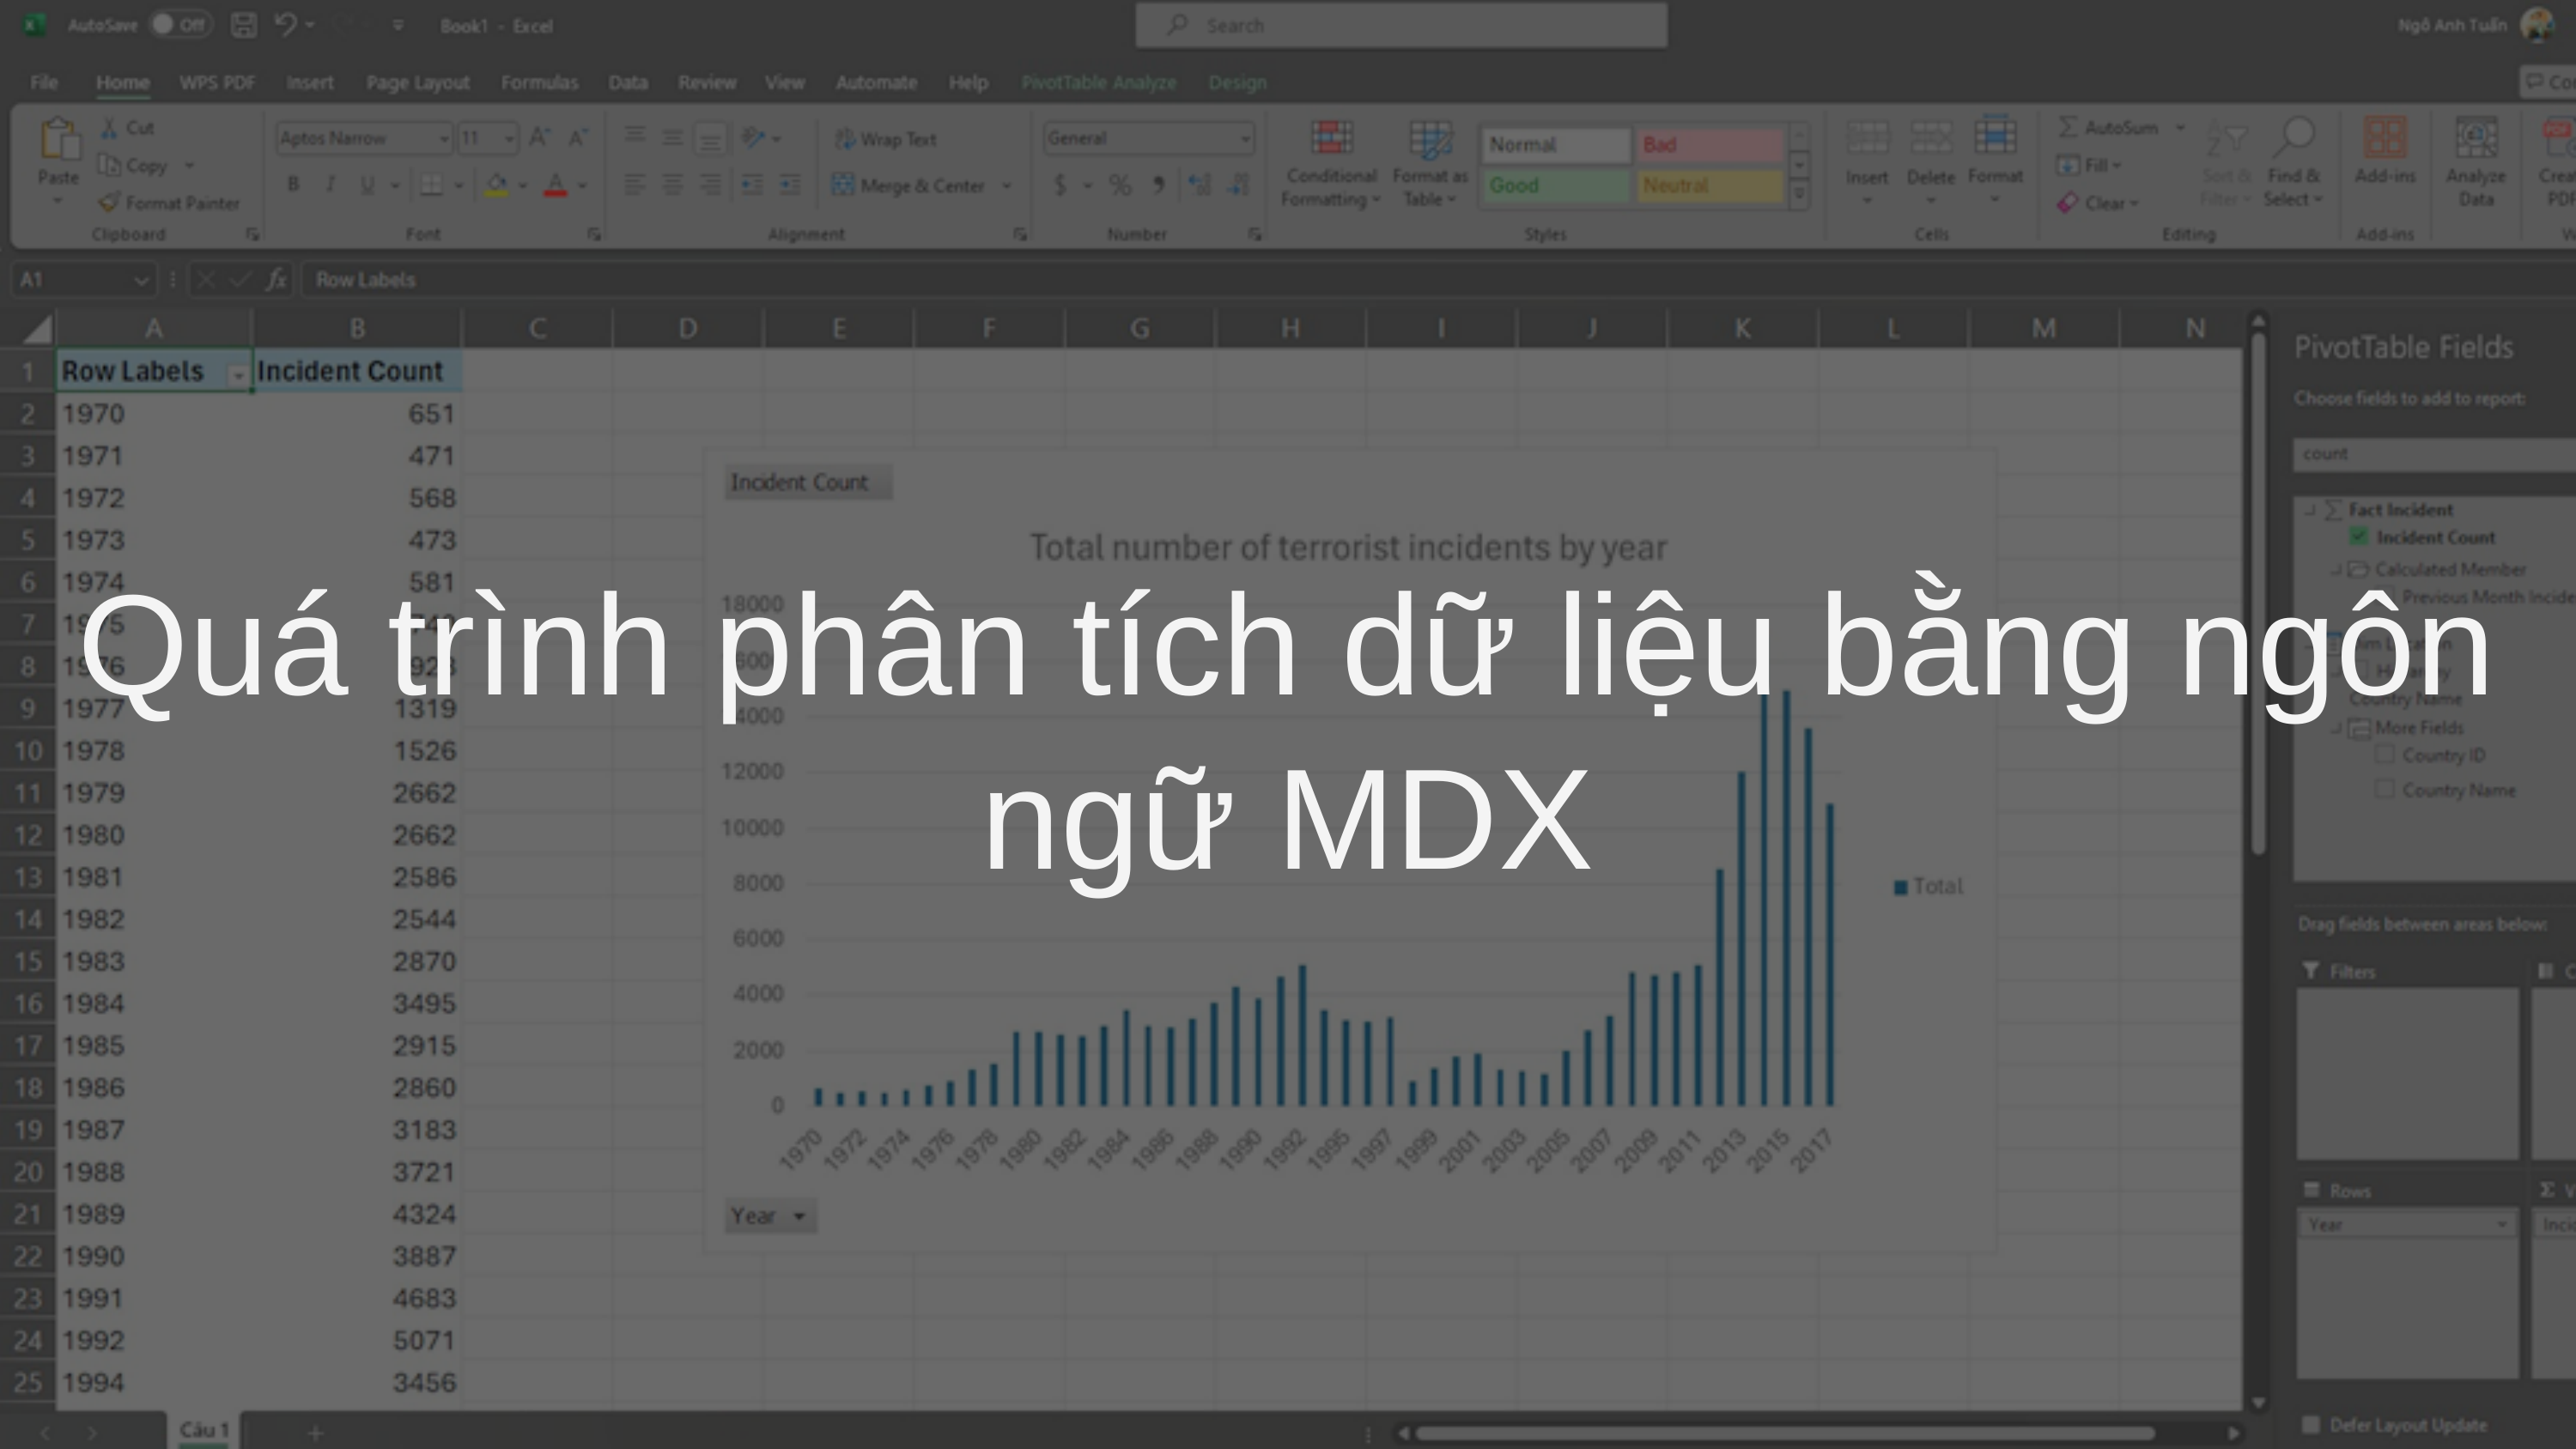

Quá trình phân tích dữ liệu bằng ngôn ngữ MDX